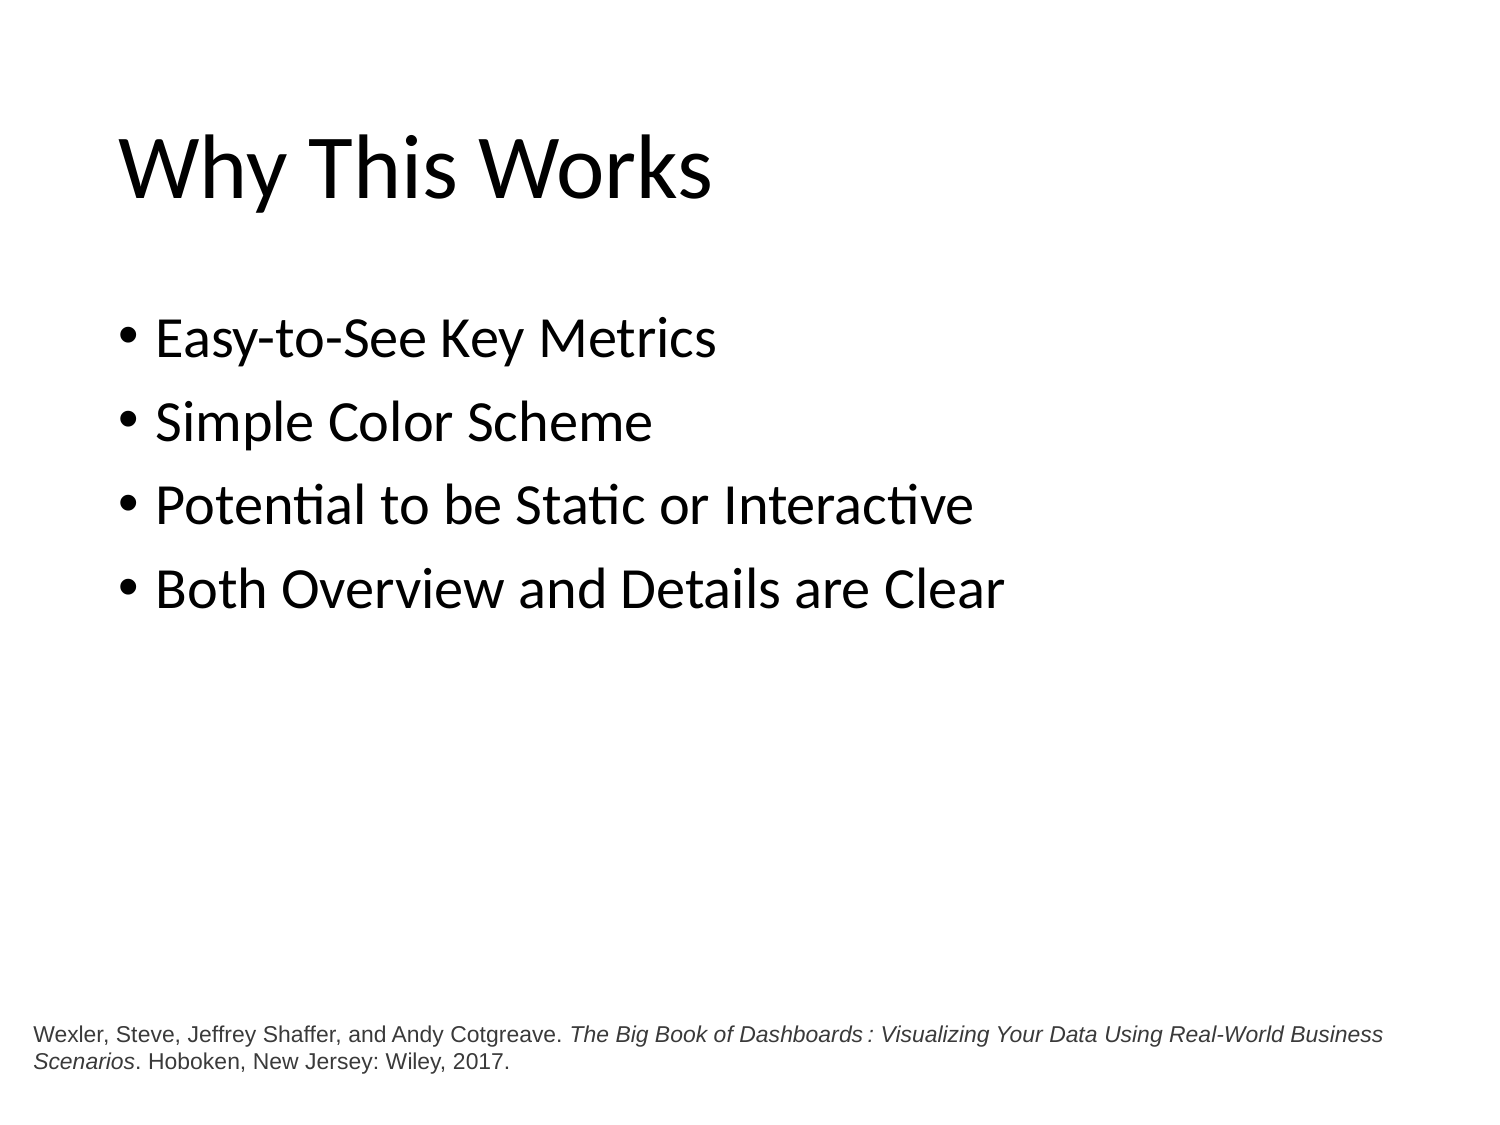

# Why This Works
Easy-to-See Key Metrics
Simple Color Scheme
Potential to be Static or Interactive
Both Overview and Details are Clear
Wexler, Steve, Jeffrey Shaffer, and Andy Cotgreave. The Big Book of Dashboards : Visualizing Your Data Using Real-World Business Scenarios. Hoboken, New Jersey: Wiley, 2017.